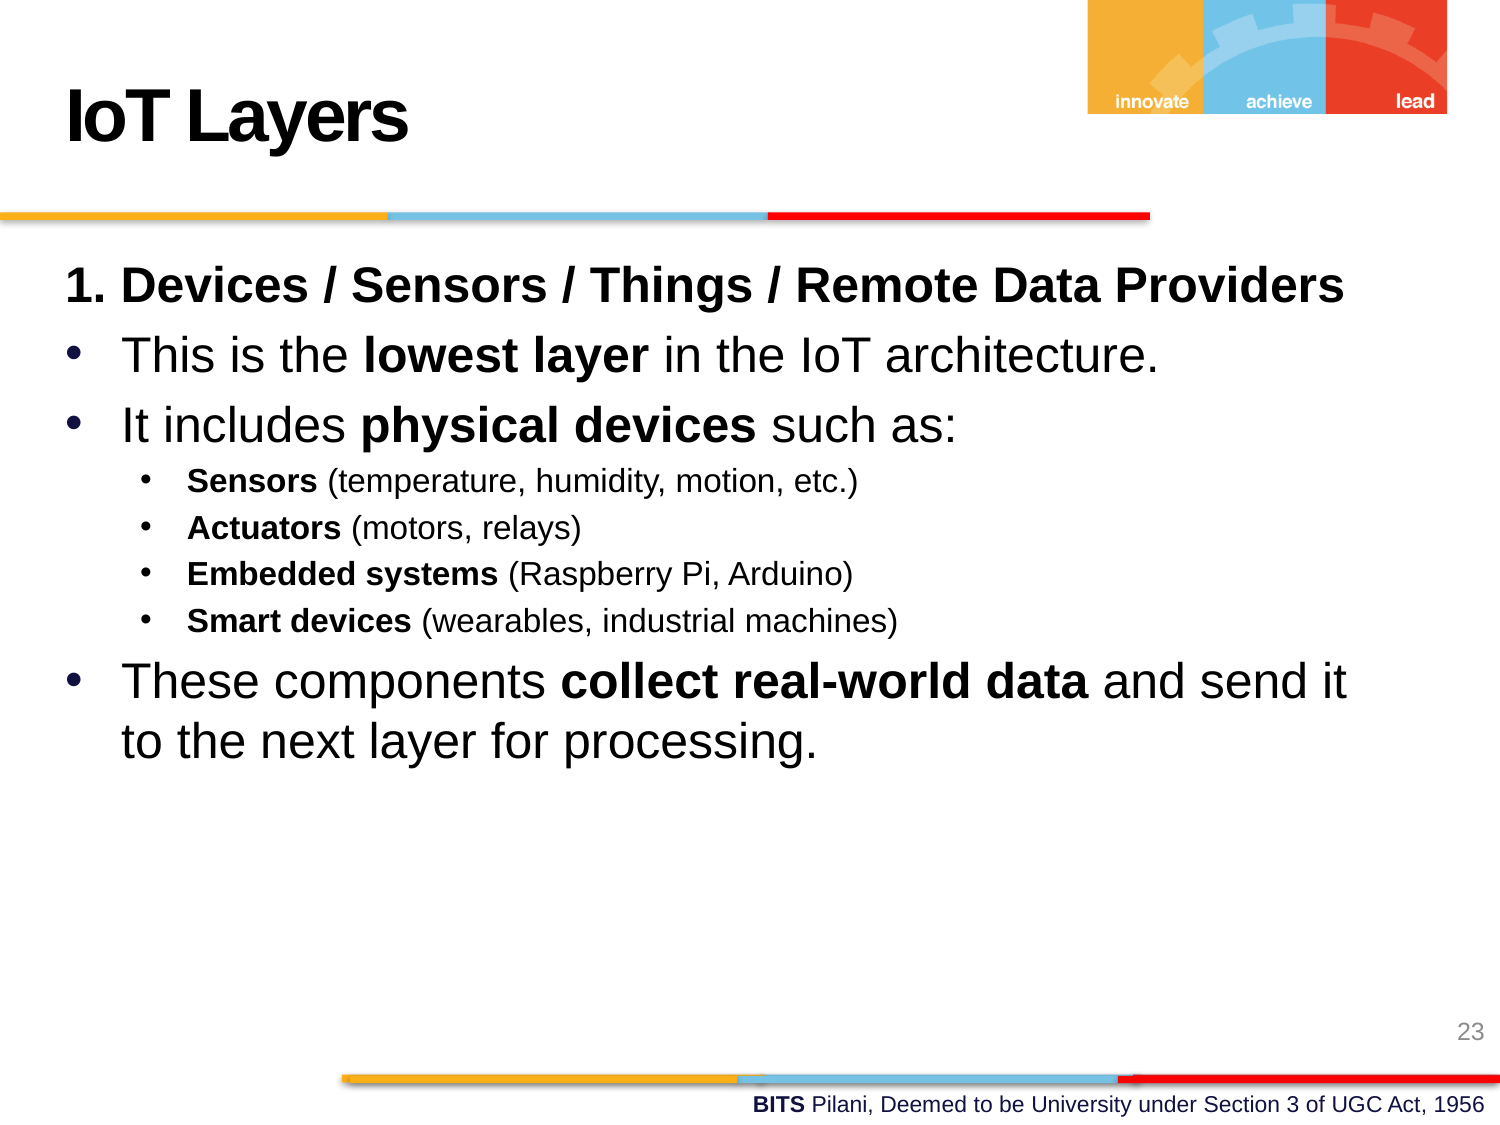

IoT Layers
1. Devices / Sensors / Things / Remote Data Providers
This is the lowest layer in the IoT architecture.
It includes physical devices such as:
Sensors (temperature, humidity, motion, etc.)
Actuators (motors, relays)
Embedded systems (Raspberry Pi, Arduino)
Smart devices (wearables, industrial machines)
These components collect real-world data and send it to the next layer for processing.

23